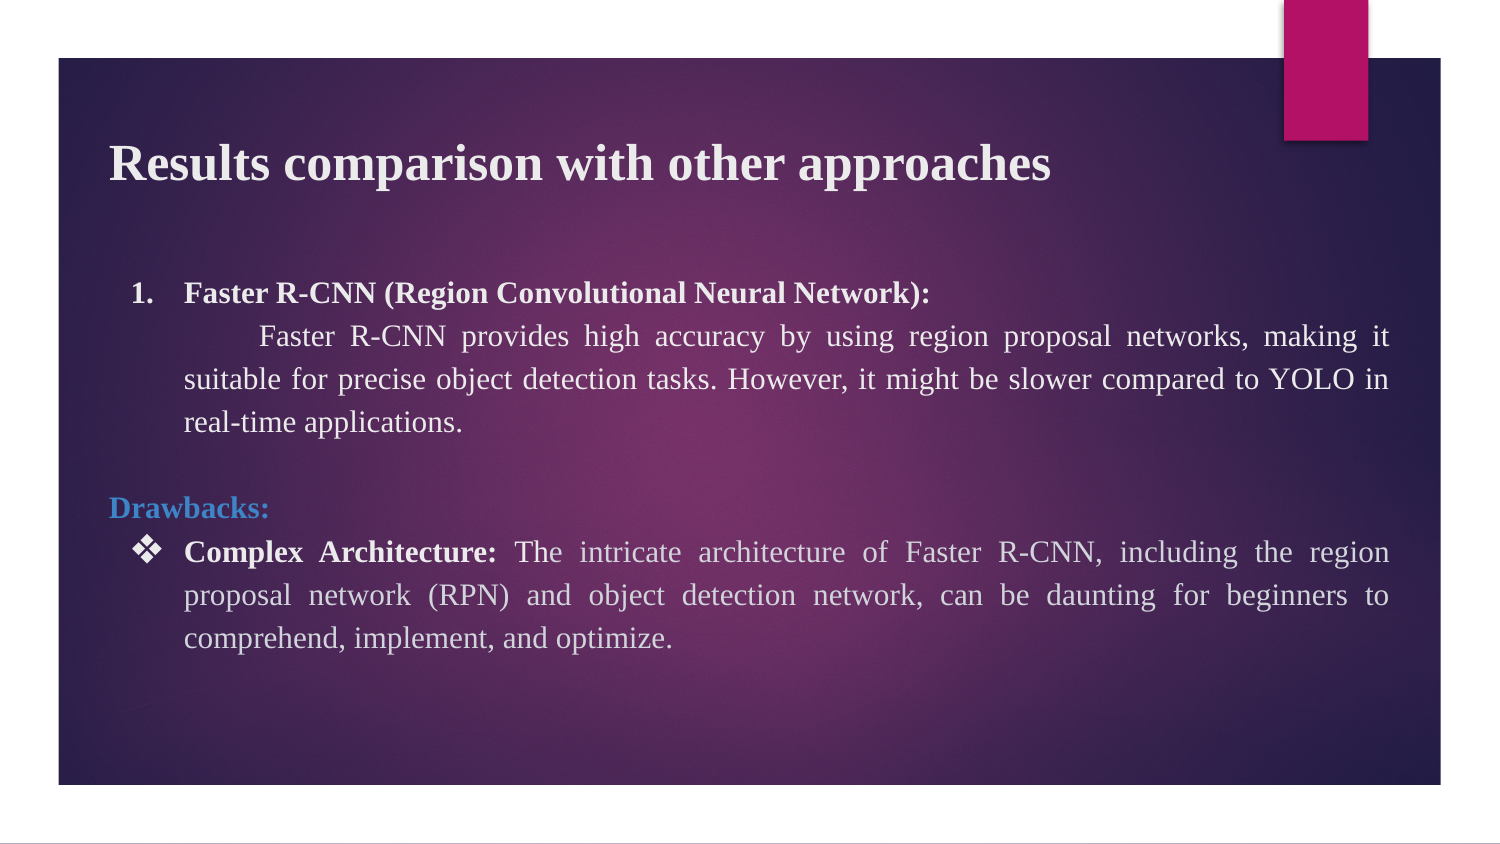

Results comparison with other approaches
Faster R-CNN (Region Convolutional Neural Network):
Faster R-CNN provides high accuracy by using region proposal networks, making it suitable for precise object detection tasks. However, it might be slower compared to YOLO in real-time applications.

Drawbacks:
Complex Architecture: The intricate architecture of Faster R-CNN, including the region proposal network (RPN) and object detection network, can be daunting for beginners to comprehend, implement, and optimize.